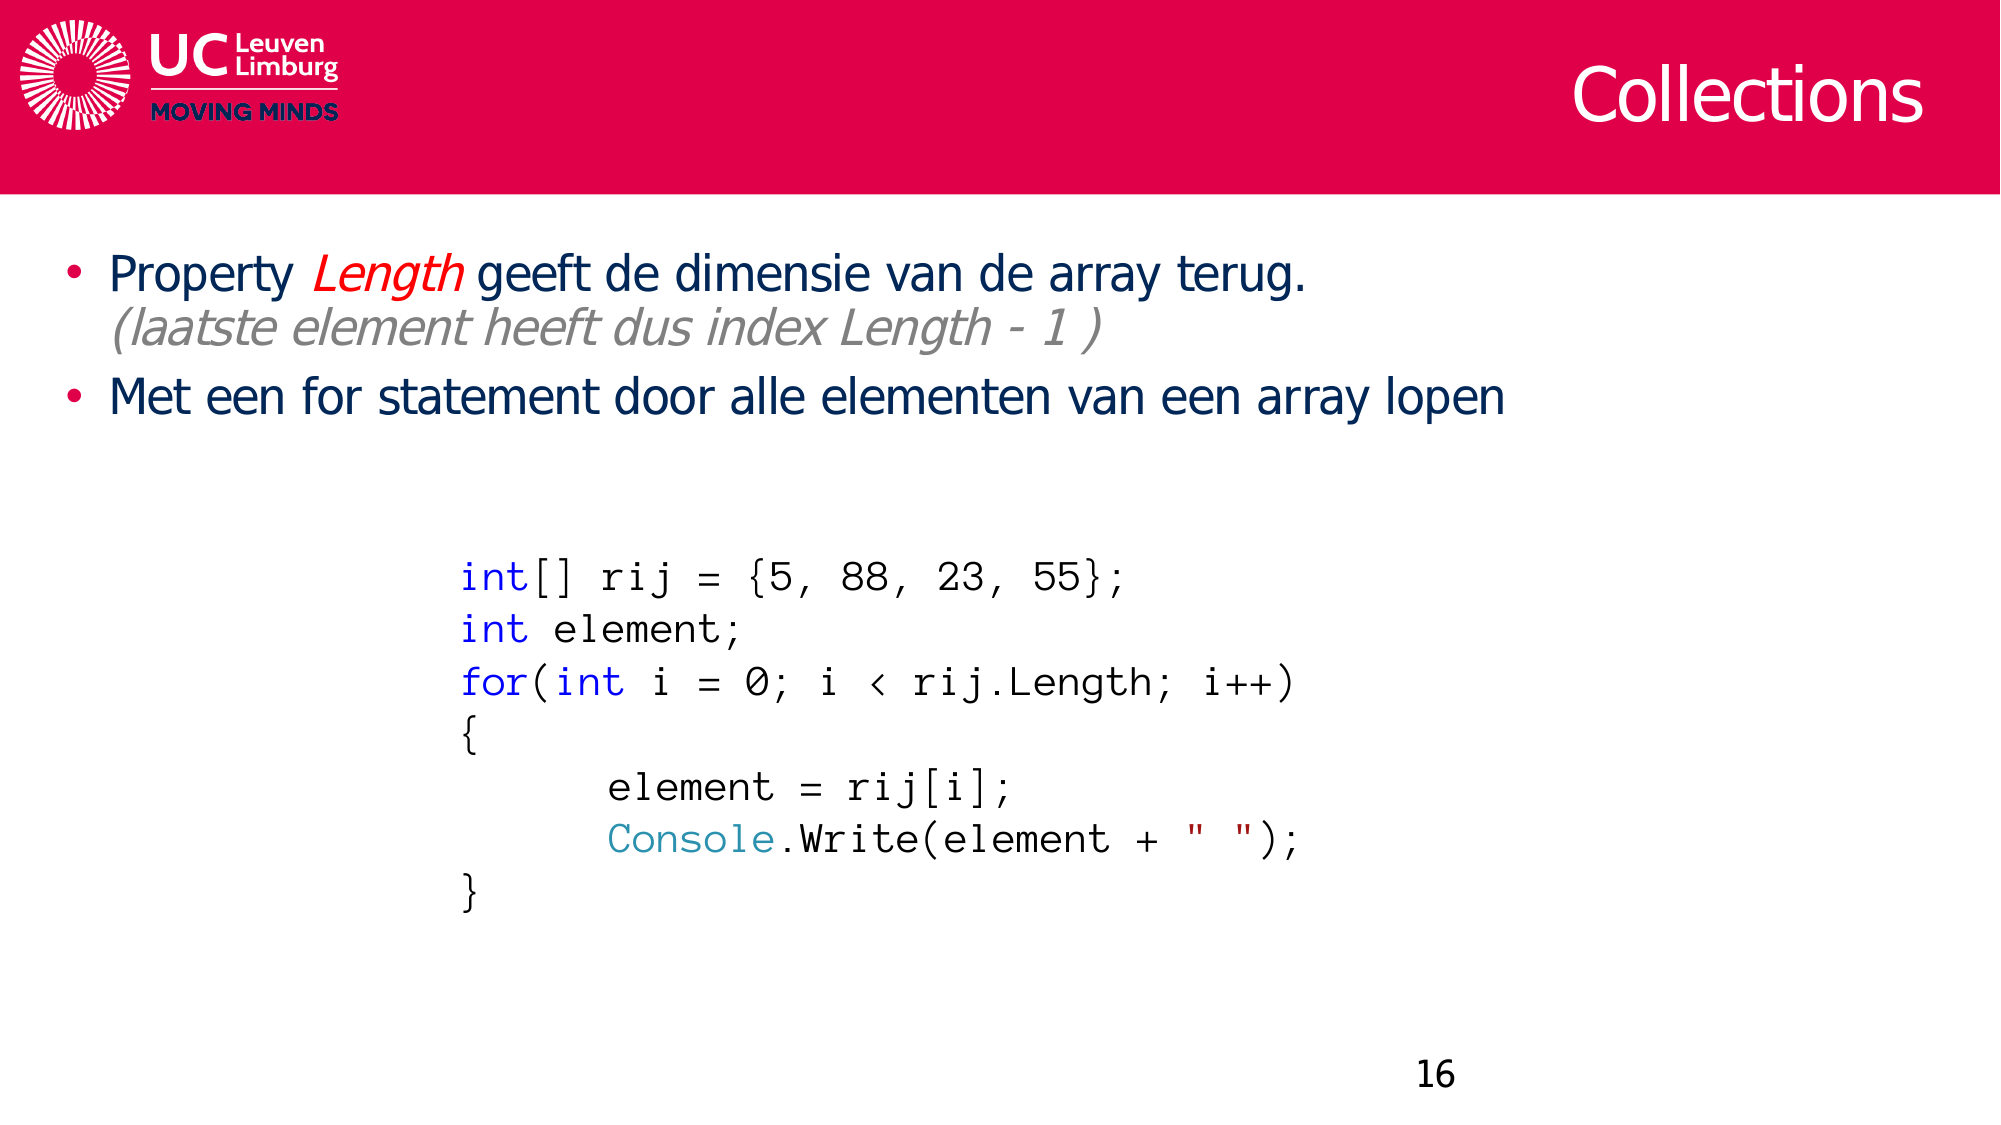

# Collections
Property Length geeft de dimensie van de array terug.
(laatste element heeft dus index Length - 1 )
Met een for statement door alle elementen van een array lopen

int[] rij = {5, 88, 23, 55};
int element;
for(int i = 0; i < rij.Length; i++)
{
	element = rij[i];
	Console.Write(element + " ");
}
16